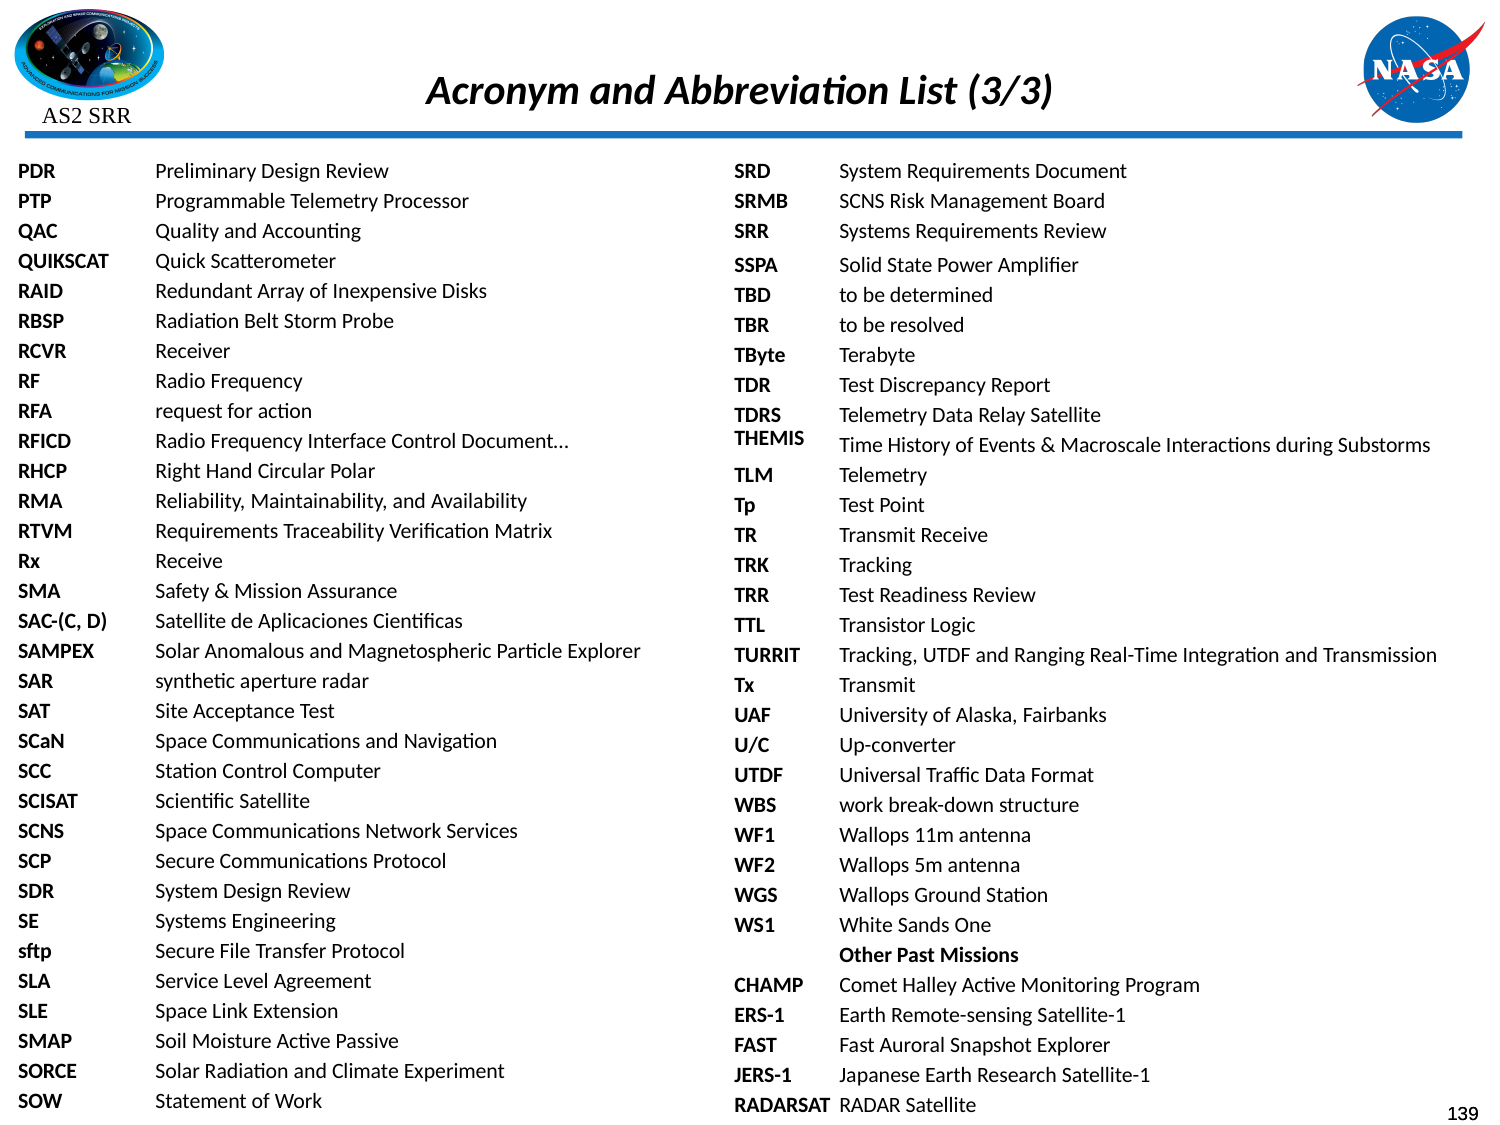

# Acronym and Abbreviation List (3/3)
| PDR | Preliminary Design Review |
| --- | --- |
| PTP | Programmable Telemetry Processor |
| QAC | Quality and Accounting |
| QUIKSCAT | Quick Scatterometer |
| RAID | Redundant Array of Inexpensive Disks |
| RBSP | Radiation Belt Storm Probe |
| RCVR | Receiver |
| RF | Radio Frequency |
| RFA | request for action |
| RFICD | Radio Frequency Interface Control Document… |
| RHCP | Right Hand Circular Polar |
| RMA | Reliability, Maintainability, and Availability |
| RTVM | Requirements Traceability Verification Matrix |
| Rx | Receive |
| SMA | Safety & Mission Assurance |
| SAC-(C, D) | Satellite de Aplicaciones Cientificas |
| SAMPEX | Solar Anomalous and Magnetospheric Particle Explorer |
| SAR | synthetic aperture radar |
| SAT | Site Acceptance Test |
| SCaN | Space Communications and Navigation |
| SCC | Station Control Computer |
| SCISAT | Scientific Satellite |
| SCNS | Space Communications Network Services |
| SCP | Secure Communications Protocol |
| SDR | System Design Review |
| SE | Systems Engineering |
| sftp | Secure File Transfer Protocol |
| SLA | Service Level Agreement |
| SLE | Space Link Extension |
| SMAP | Soil Moisture Active Passive |
| SORCE | Solar Radiation and Climate Experiment |
| SOW | Statement of Work |
| SRD | System Requirements Document |
| --- | --- |
| SRMB | SCNS Risk Management Board |
| SRR | Systems Requirements Review |
| SSPA | Solid State Power Amplifier |
| TBD | to be determined |
| TBR | to be resolved |
| TByte | Terabyte |
| TDR | Test Discrepancy Report |
| TDRS | Telemetry Data Relay Satellite |
| THEMIS | Time History of Events & Macroscale Interactions during Substorms |
| TLM | Telemetry |
| Tp | Test Point |
| TR | Transmit Receive |
| TRK | Tracking |
| TRR | Test Readiness Review |
| TTL | Transistor Logic |
| TURRIT | Tracking, UTDF and Ranging Real-Time Integration and Transmission |
| Tx | Transmit |
| UAF | University of Alaska, Fairbanks |
| U/C | Up-converter |
| UTDF | Universal Traffic Data Format |
| WBS | work break-down structure |
| WF1 | Wallops 11m antenna |
| WF2 | Wallops 5m antenna |
| WGS | Wallops Ground Station |
| WS1 | White Sands One |
|  | Other Past Missions |
| CHAMP | Comet Halley Active Monitoring Program |
| ERS-1 | Earth Remote-sensing Satellite-1 |
| FAST | Fast Auroral Snapshot Explorer |
| JERS-1 | Japanese Earth Research Satellite-1 |
| RADARSAT | RADAR Satellite |